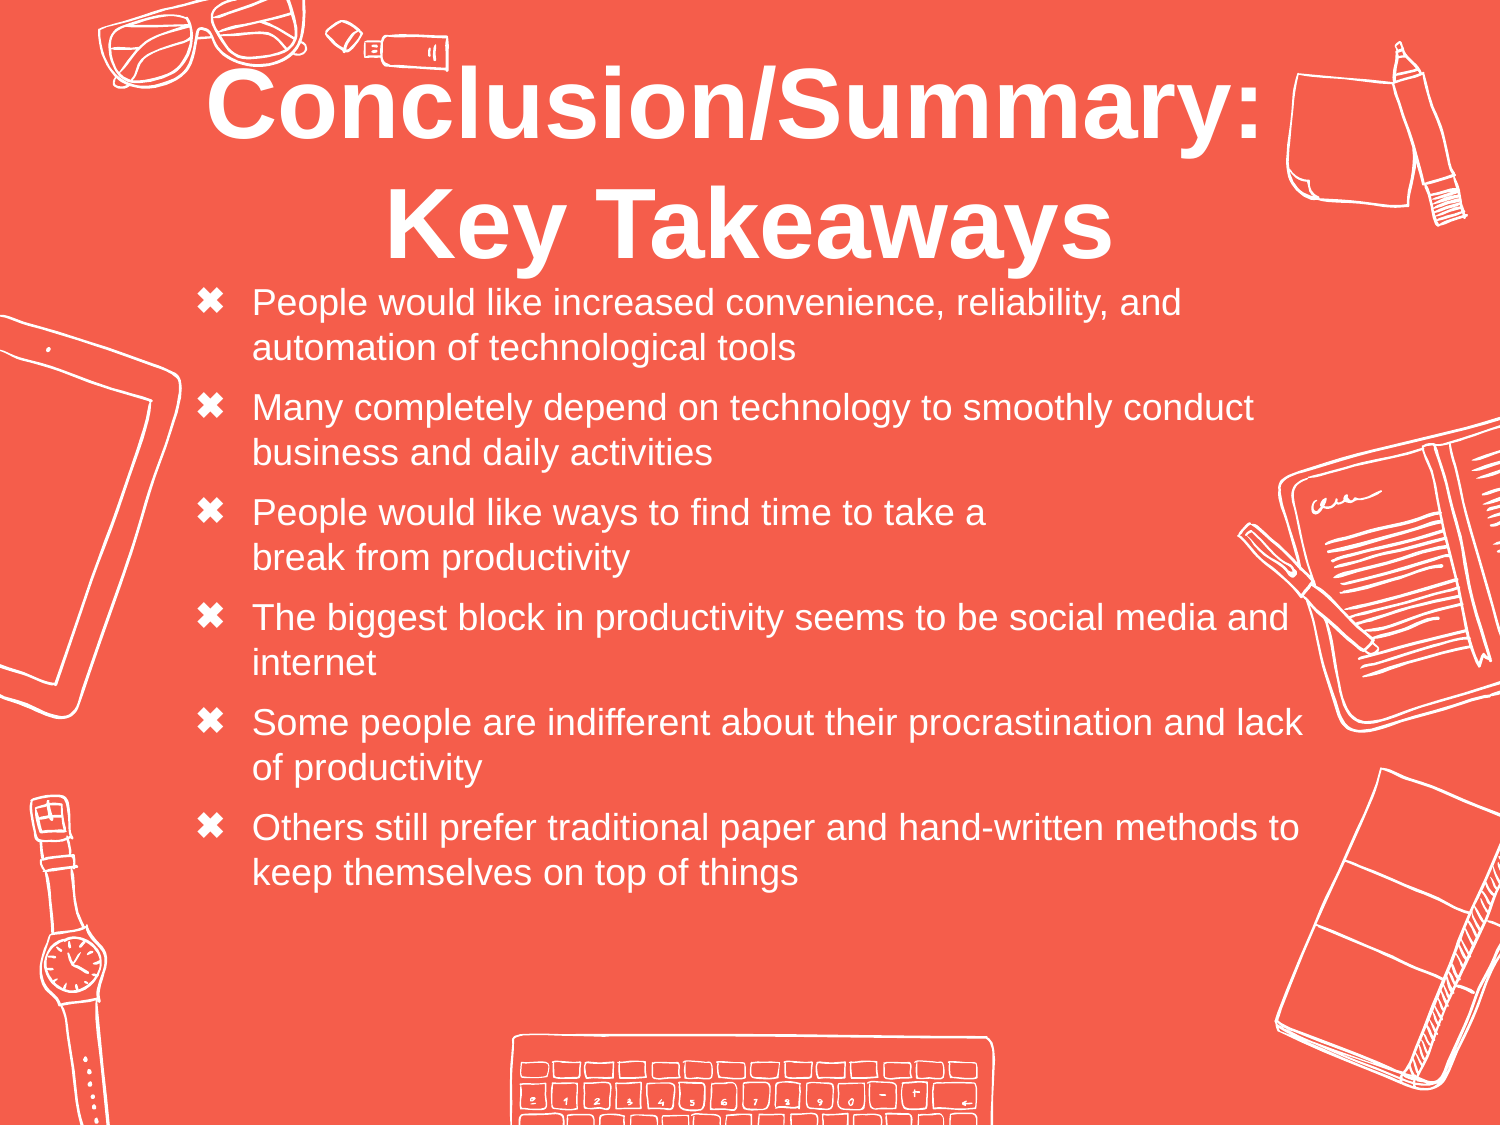

Conclusion/Summary:
Key Takeaways
People would like increased convenience, reliability, and automation of technological tools

Many completely depend on technology to smoothly conduct business and daily activities

People would like ways to find time to take a
break from productivity

The biggest block in productivity seems to be social media and internet

Some people are indifferent about their procrastination and lack of productivity

Others still prefer traditional paper and hand-written methods to keep themselves on top of things